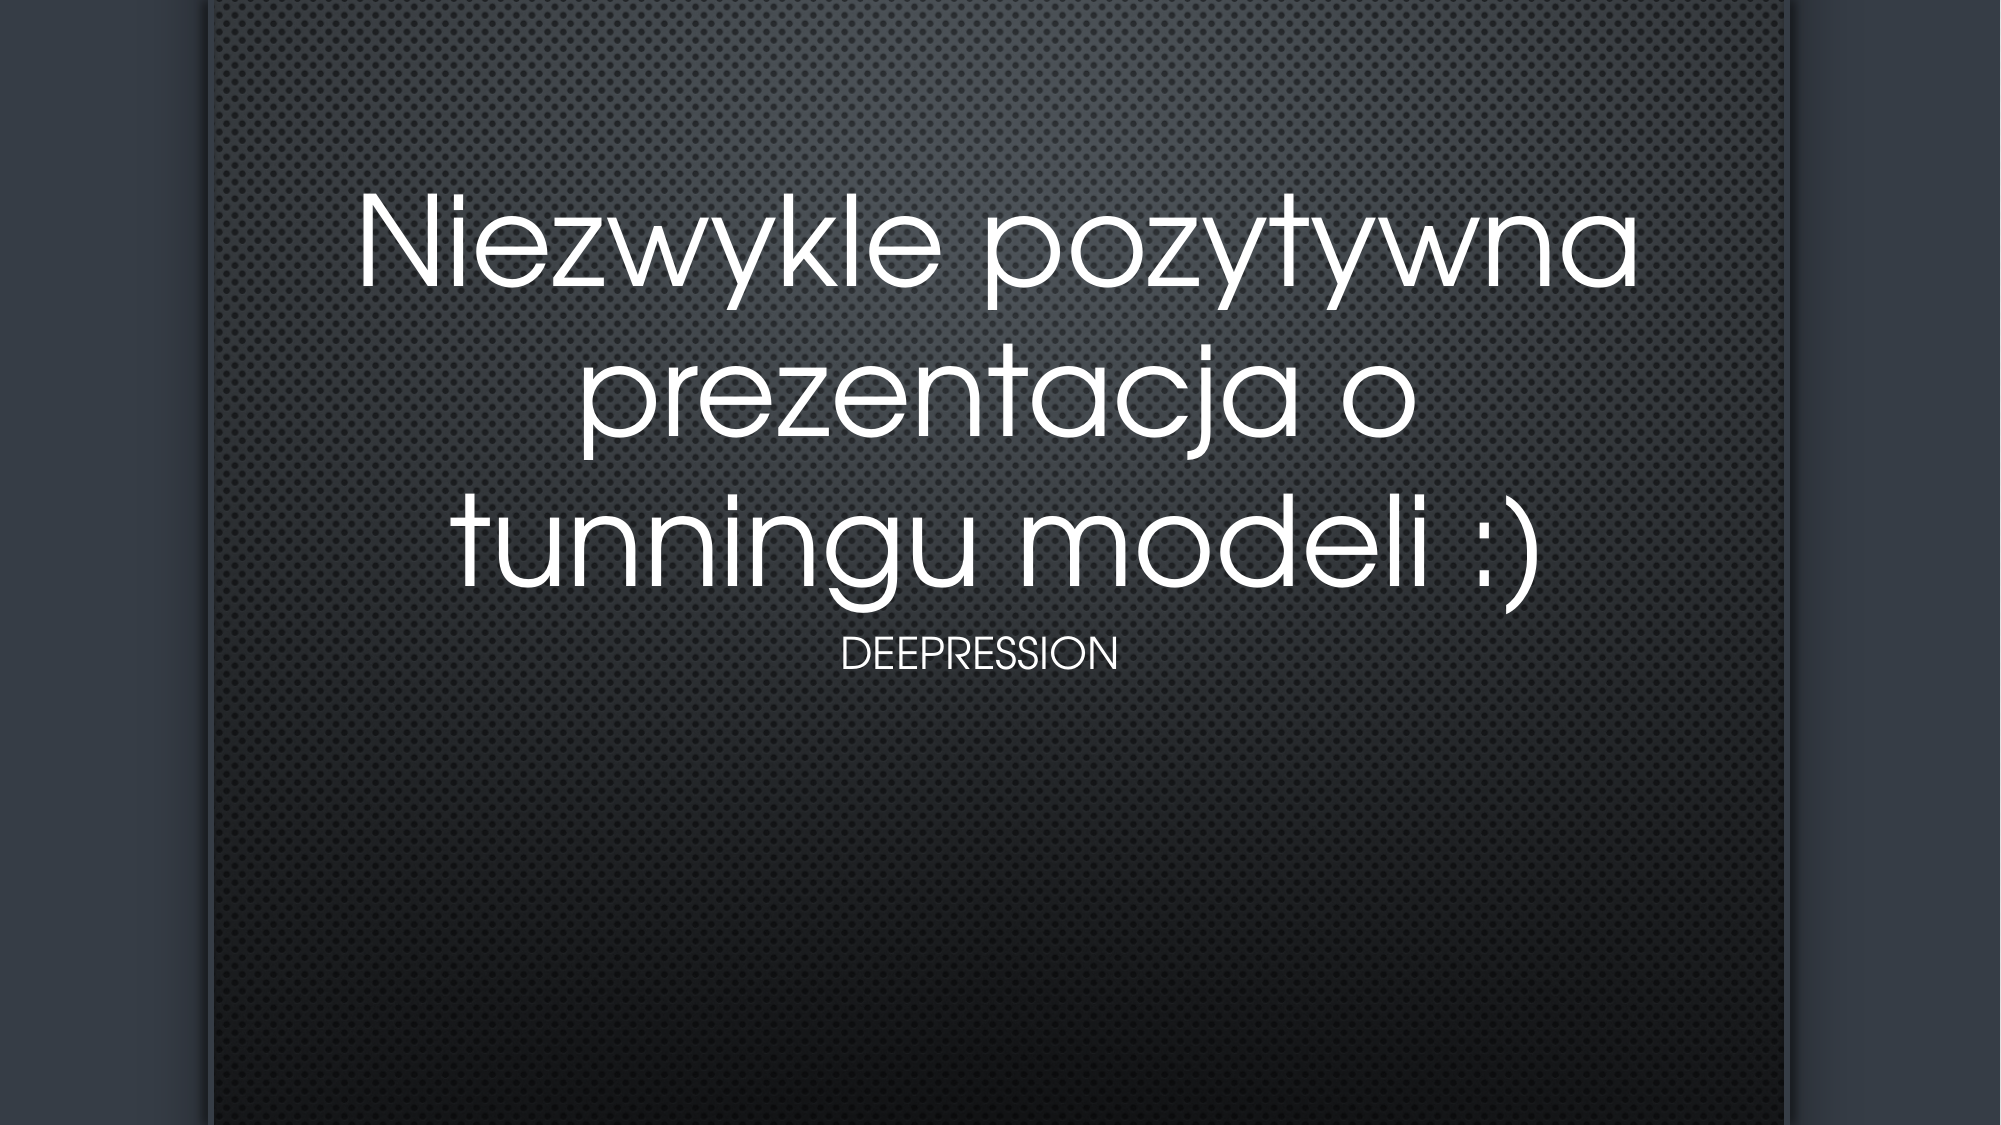

# Niezwykle pozytywna prezentacja o tunningu modeli :)

deepRession